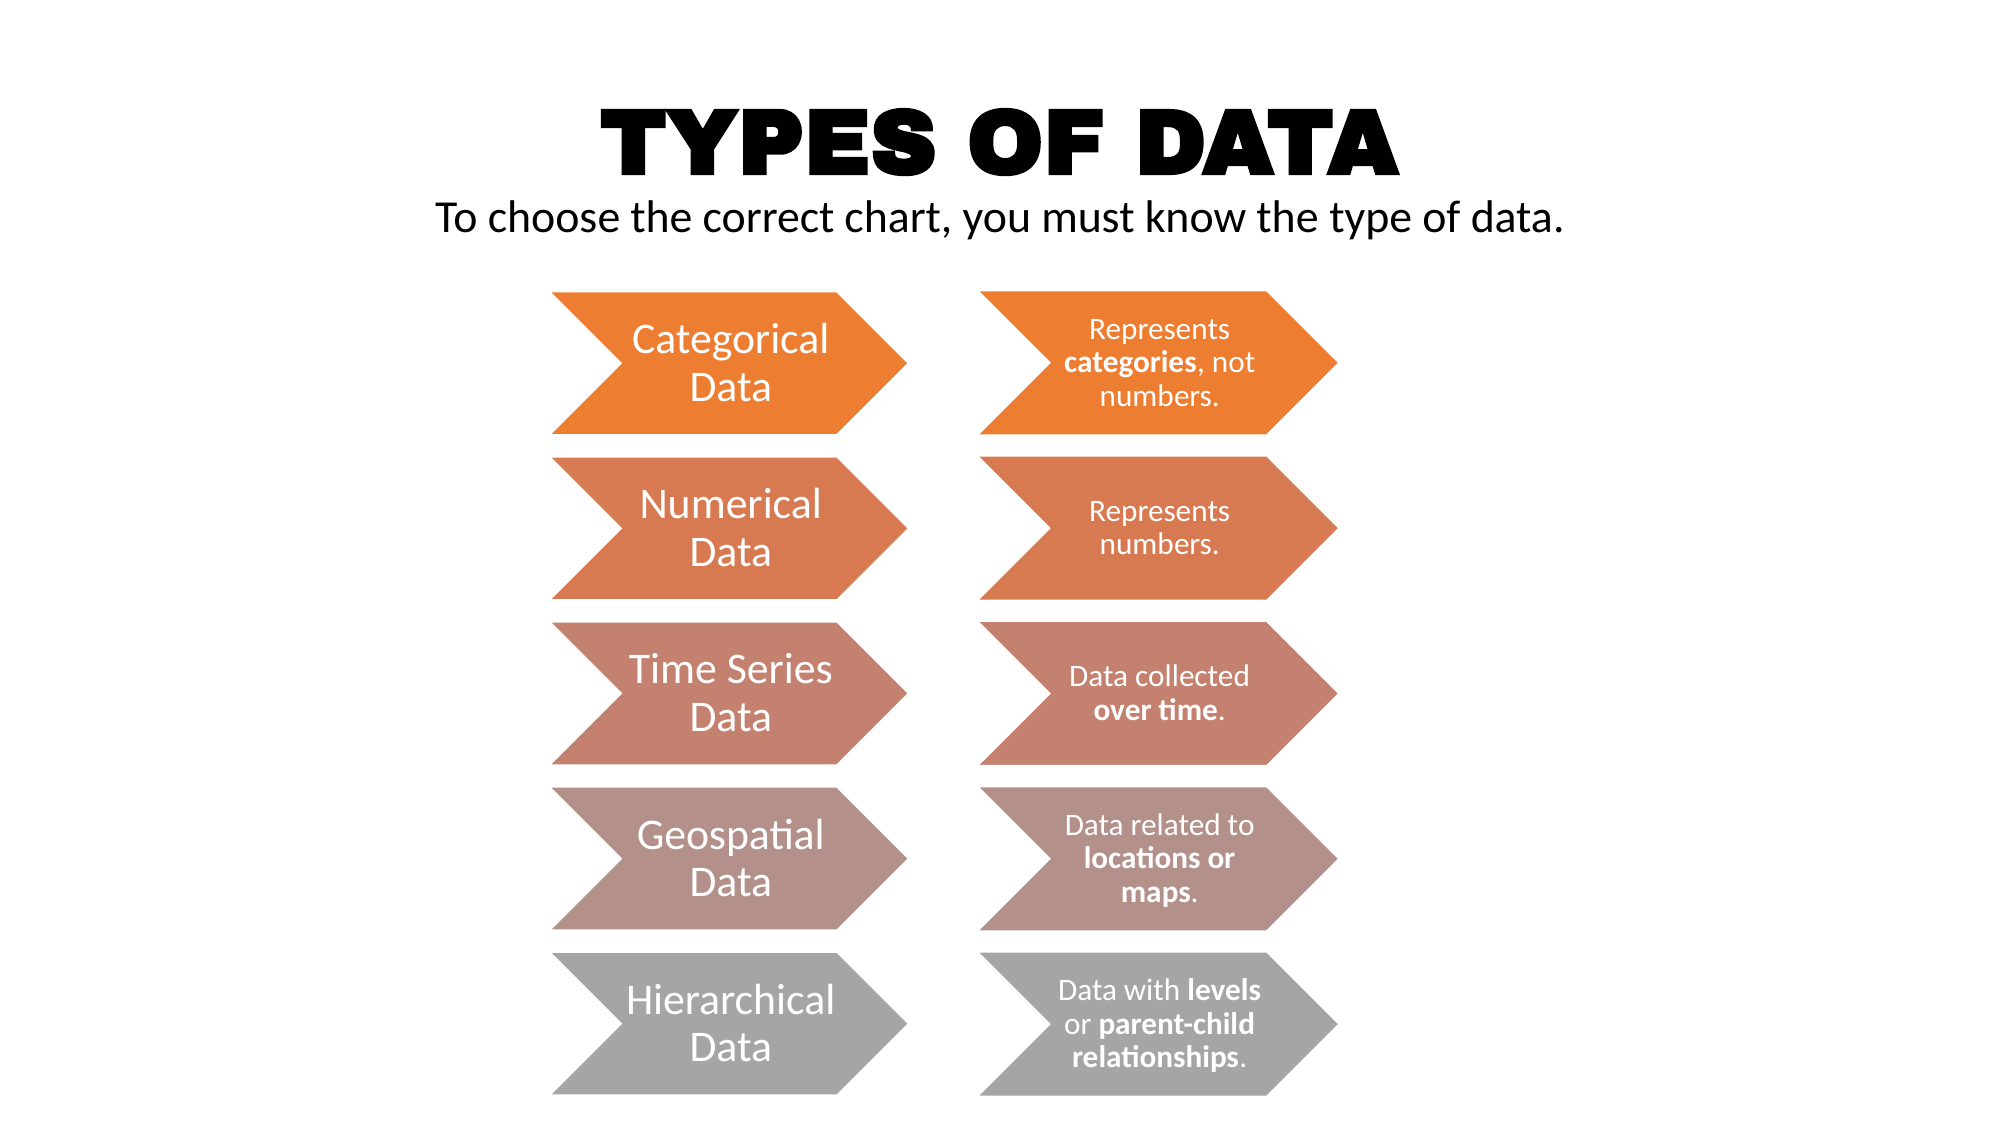

# TYPES OF DATA To choose the correct chart, you must know the type of data.
Categorical Data
Numerical Data
Time Series Data
Geospatial Data
Hierarchical Data
Represents categories, not numbers.
Represents numbers.
Data collected over time.
Data related to locations or maps.
Data with levels or parent-child relationships.